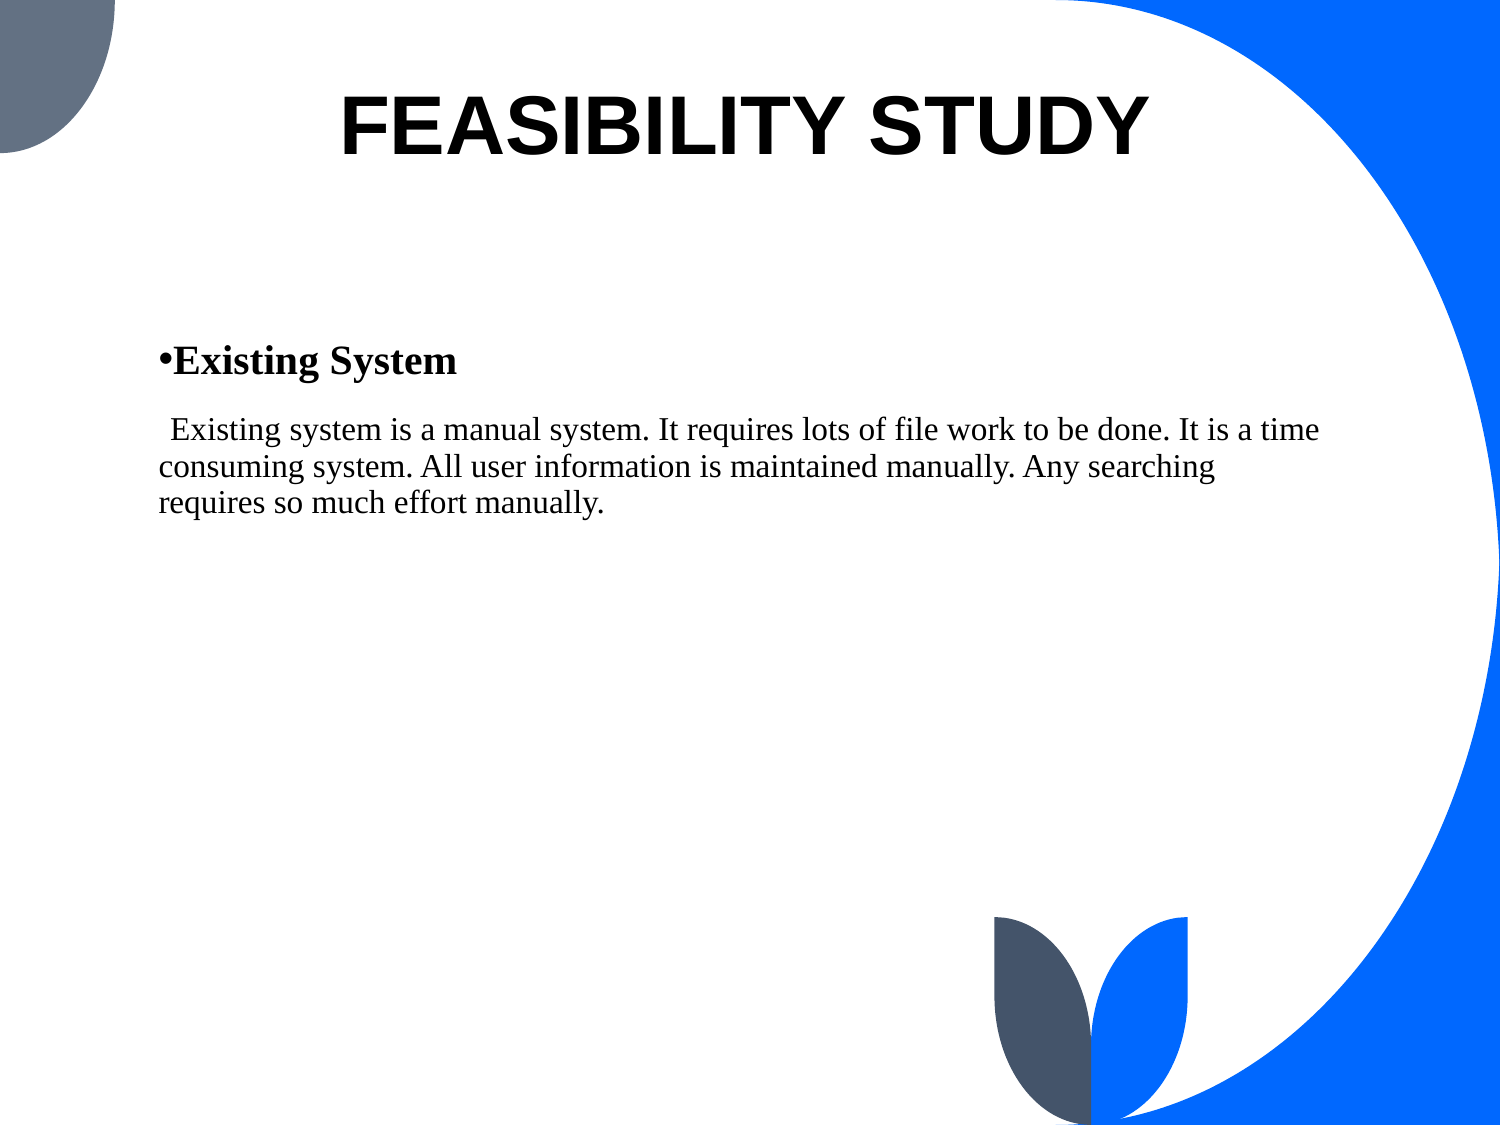

# FEASIBILITY STUDY
Existing System
 Existing system is a manual system. It requires lots of file work to be done. It is a time consuming system. All user information is maintained manually. Any searching requires so much effort manually.